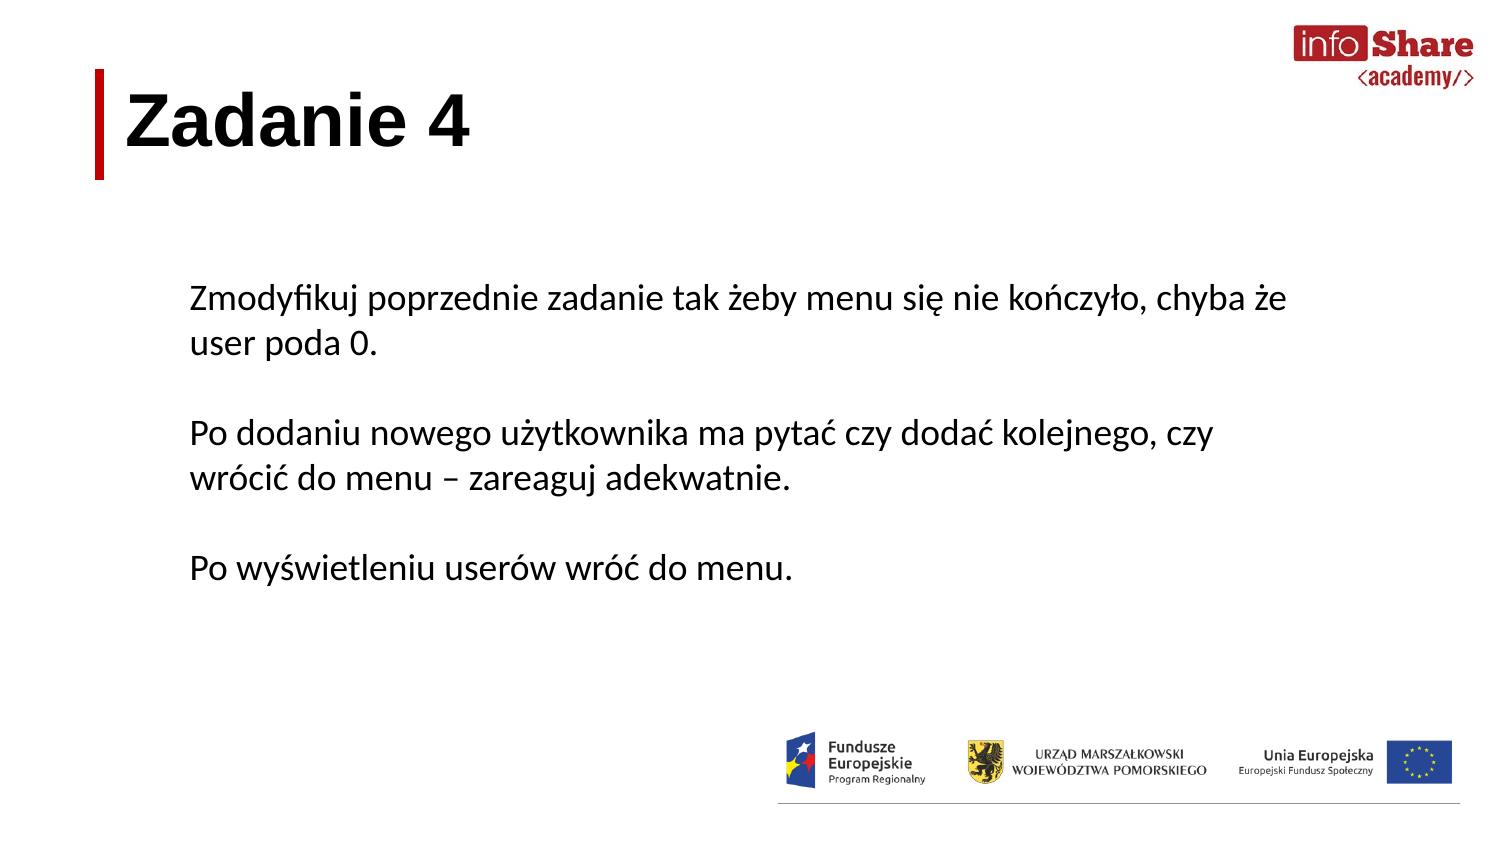

Zadanie 4
Zmodyfikuj poprzednie zadanie tak żeby menu się nie kończyło, chyba że user poda 0.

Po dodaniu nowego użytkownika ma pytać czy dodać kolejnego, czy wrócić do menu – zareaguj adekwatnie.

Po wyświetleniu userów wróć do menu.